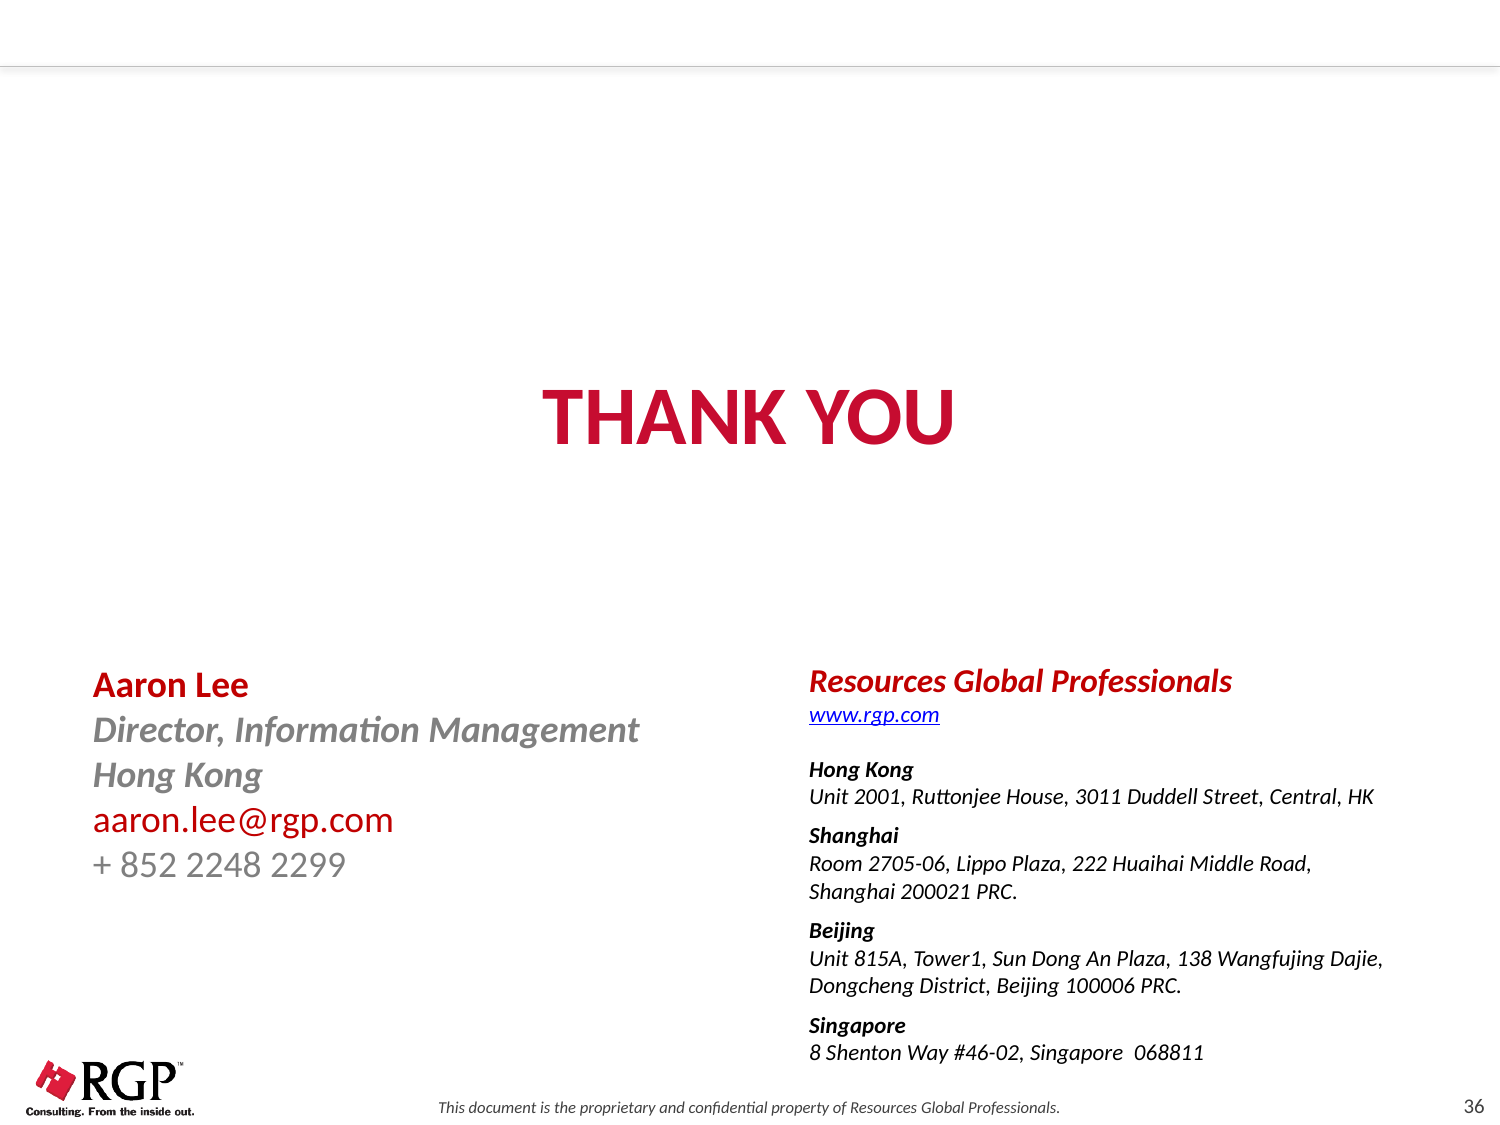

THANK YOU
Aaron Lee
Director, Information Management Hong Kong
aaron.lee@rgp.com
+ 852 2248 2299
Resources Global Professionals
www.rgp.com

Hong Kong
Unit 2001, Ruttonjee House, 3011 Duddell Street, Central, HK
Shanghai
Room 2705-06, Lippo Plaza, 222 Huaihai Middle Road,
Shanghai 200021 PRC.
Beijing
Unit 815A, Tower1, Sun Dong An Plaza, 138 Wangfujing Dajie, Dongcheng District, Beijing 100006 PRC.
Singapore
8 Shenton Way #46-02, Singapore  068811